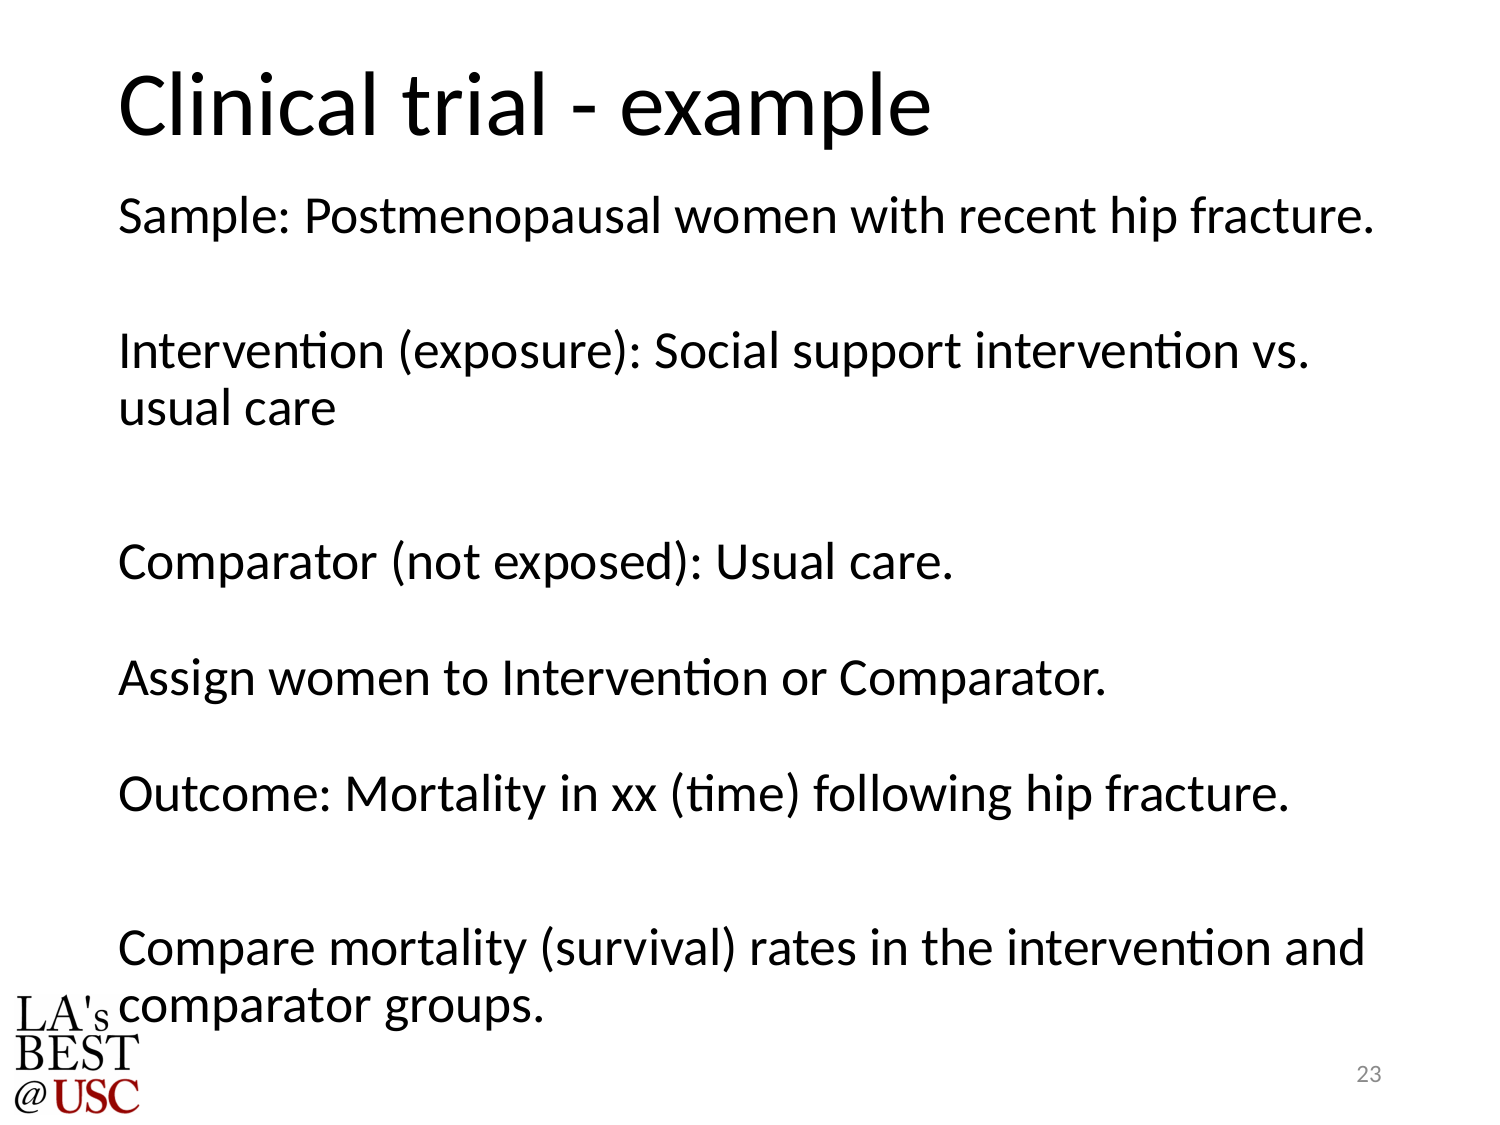

# Clinical trial - example
Sample: Postmenopausal women with recent hip fracture.
Intervention (exposure): Social support intervention vs. usual care

Comparator (not exposed): Usual care.
Assign women to Intervention or Comparator.
Outcome: Mortality in xx (time) following hip fracture.

Compare mortality (survival) rates in the intervention and comparator groups.

23